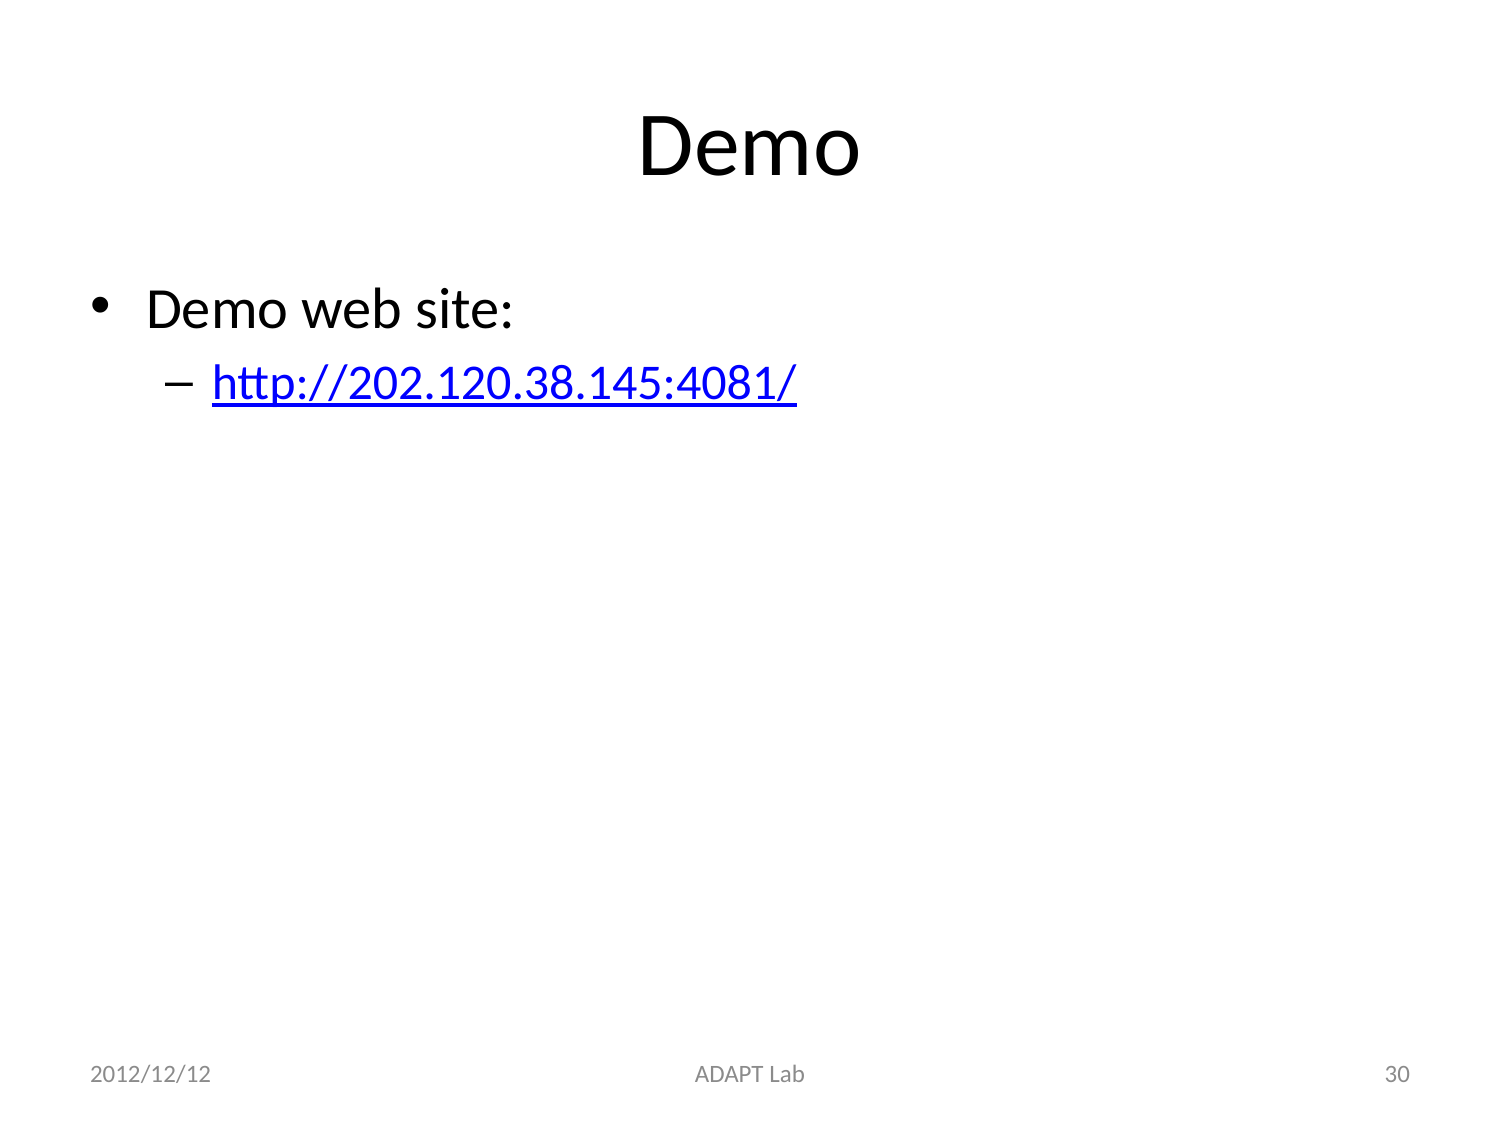

# Demo
Demo web site:
http://202.120.38.145:4081/

2012/12/12
ADAPT Lab
30